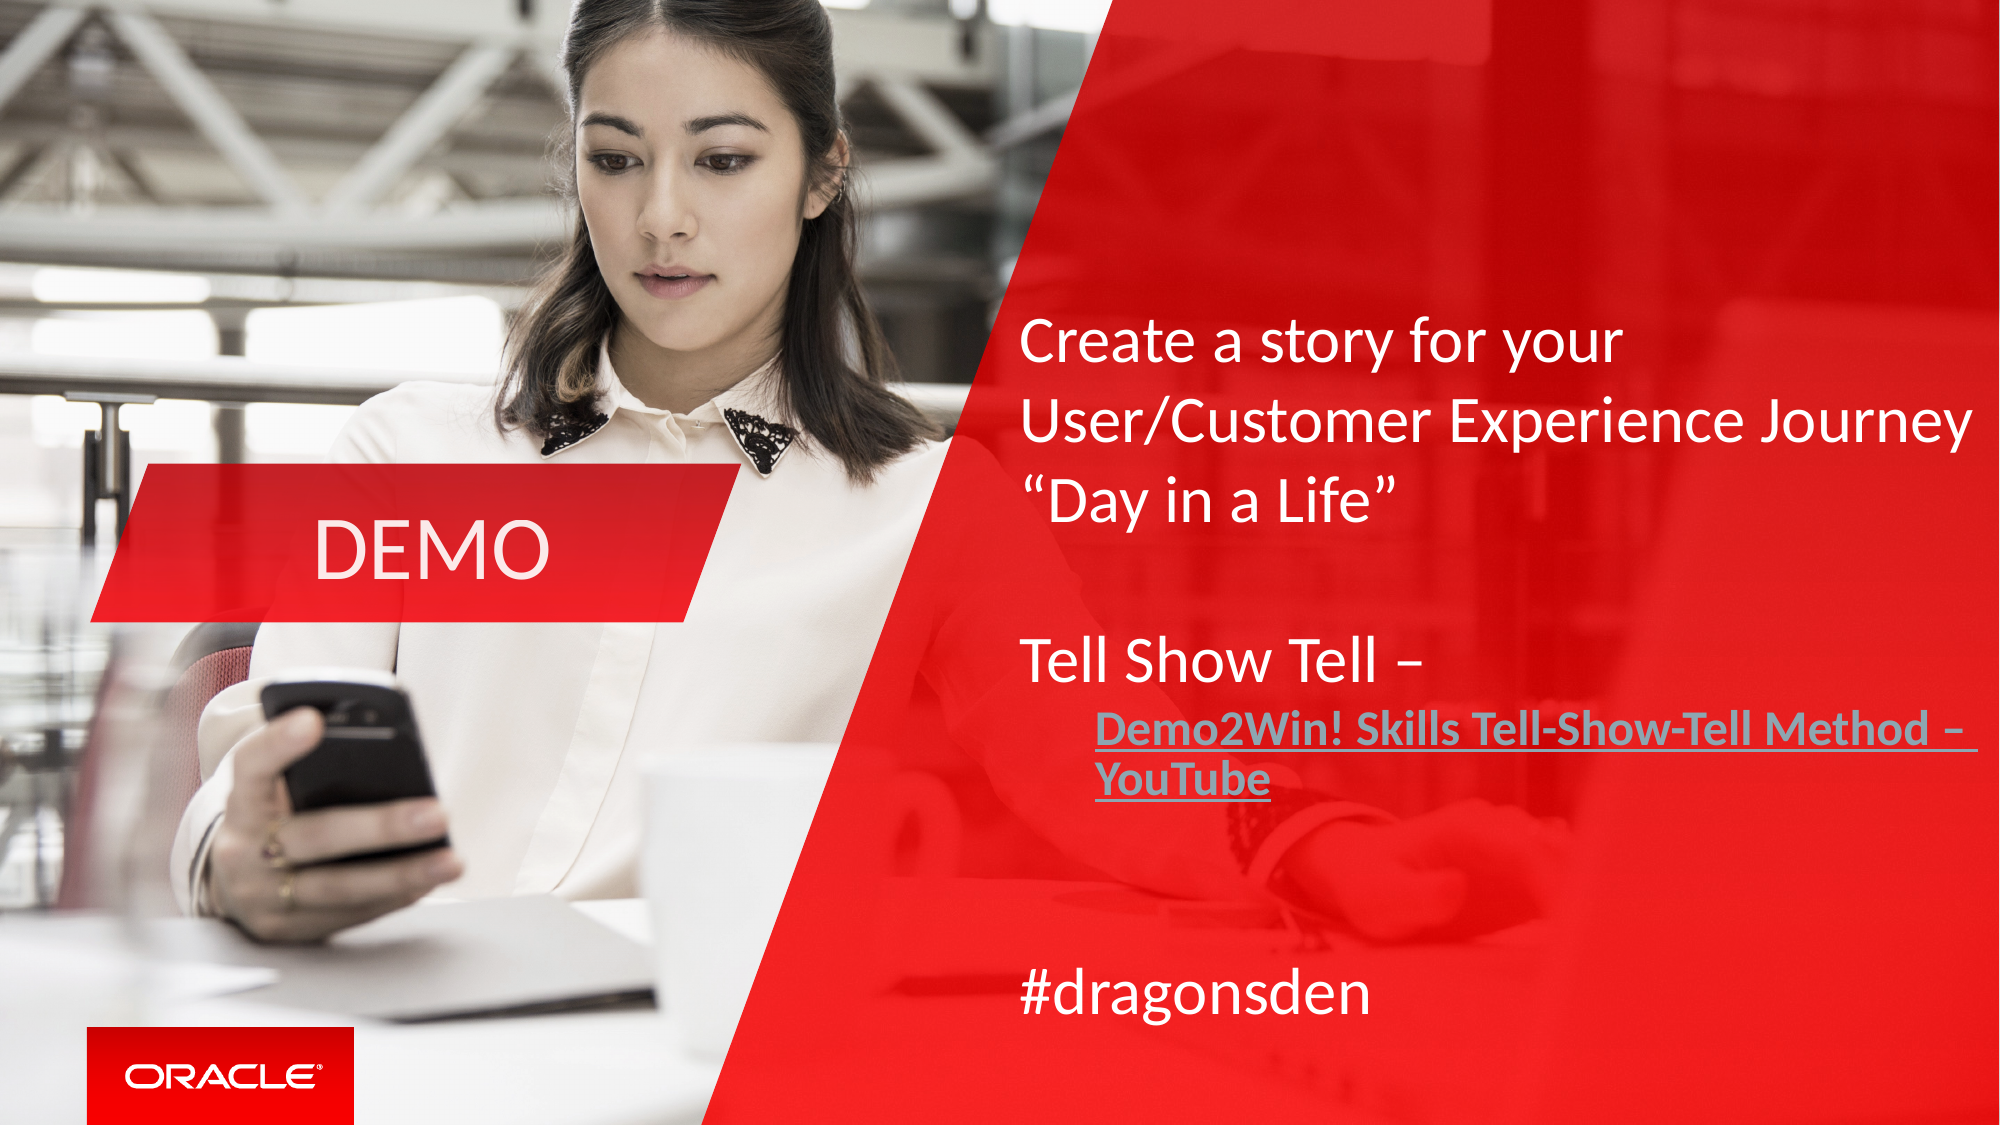

Create a story for your User/Customer Experience Journey “Day in a Life”

Tell Show Tell –
Demo2Win! Skills Tell-Show-Tell Method – YouTube

#dragonsden

DEMO